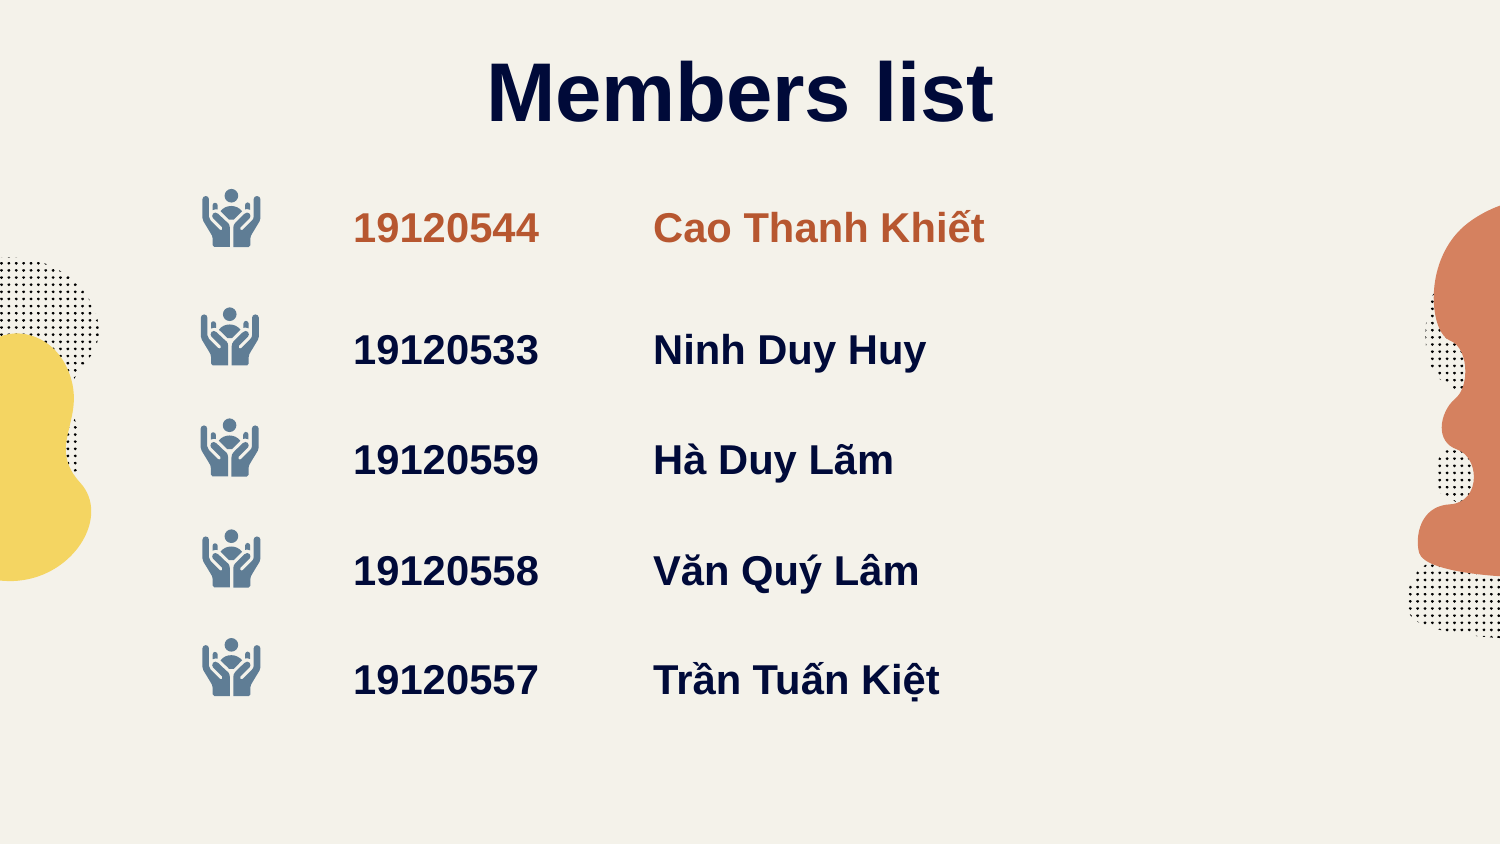

# Members list
19120544	Cao Thanh Khiết

19120533	Ninh Duy Huy

19120559	Hà Duy Lãm
19120558	Văn Quý Lâm

19120557	Trần Tuấn Kiệt